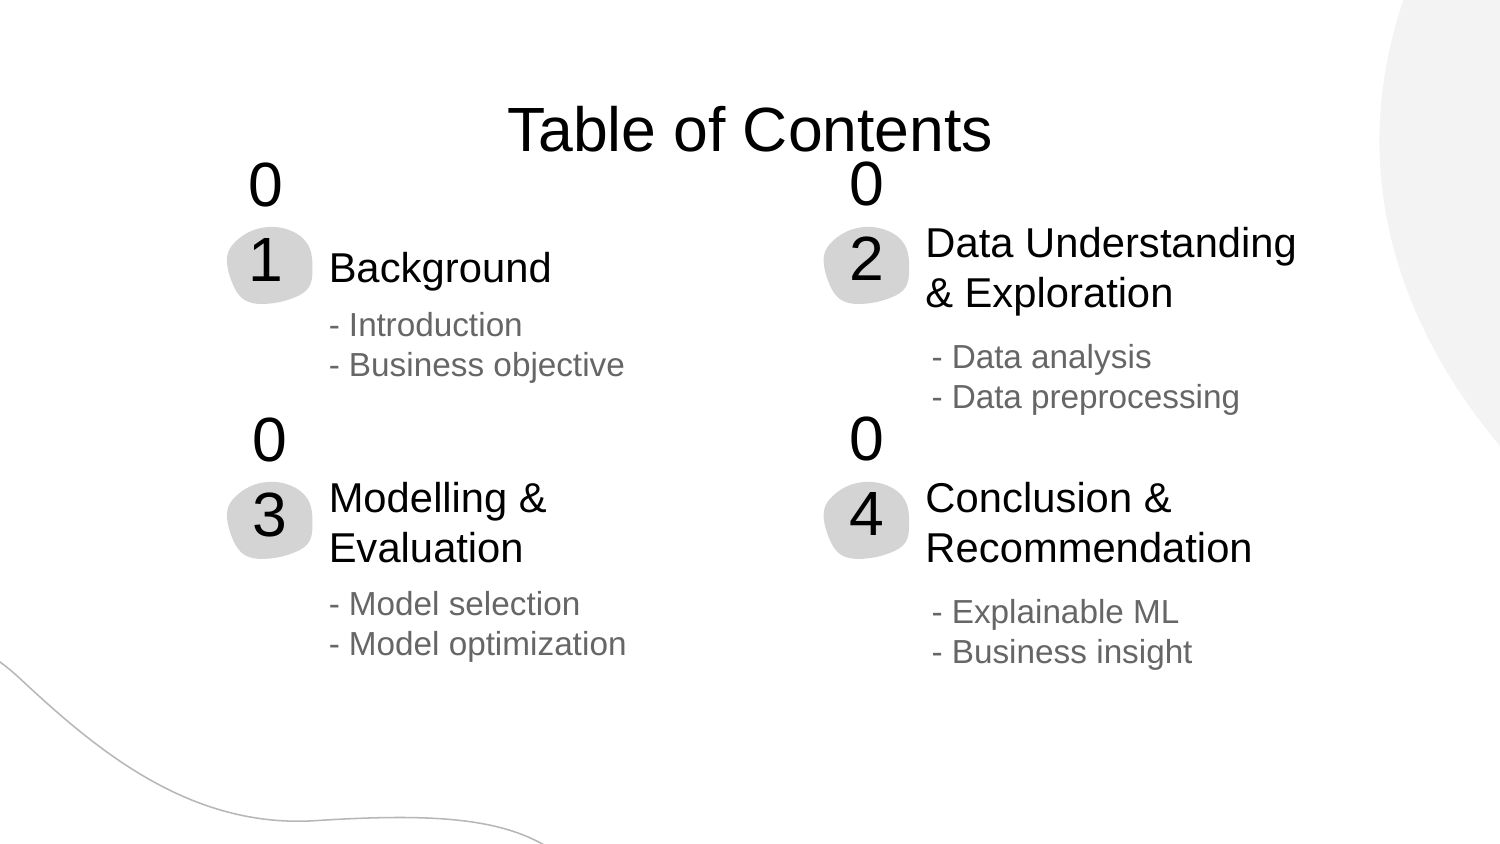

# Table of Contents

02
Background
Data Understanding & Exploration
01
- Introduction
- Business objective
- Data analysis
- Data preprocessing
04
Modelling & Evaluation
Conclusion & Recommendation
03
- Model selection
- Model optimization
- Explainable ML
- Business insight